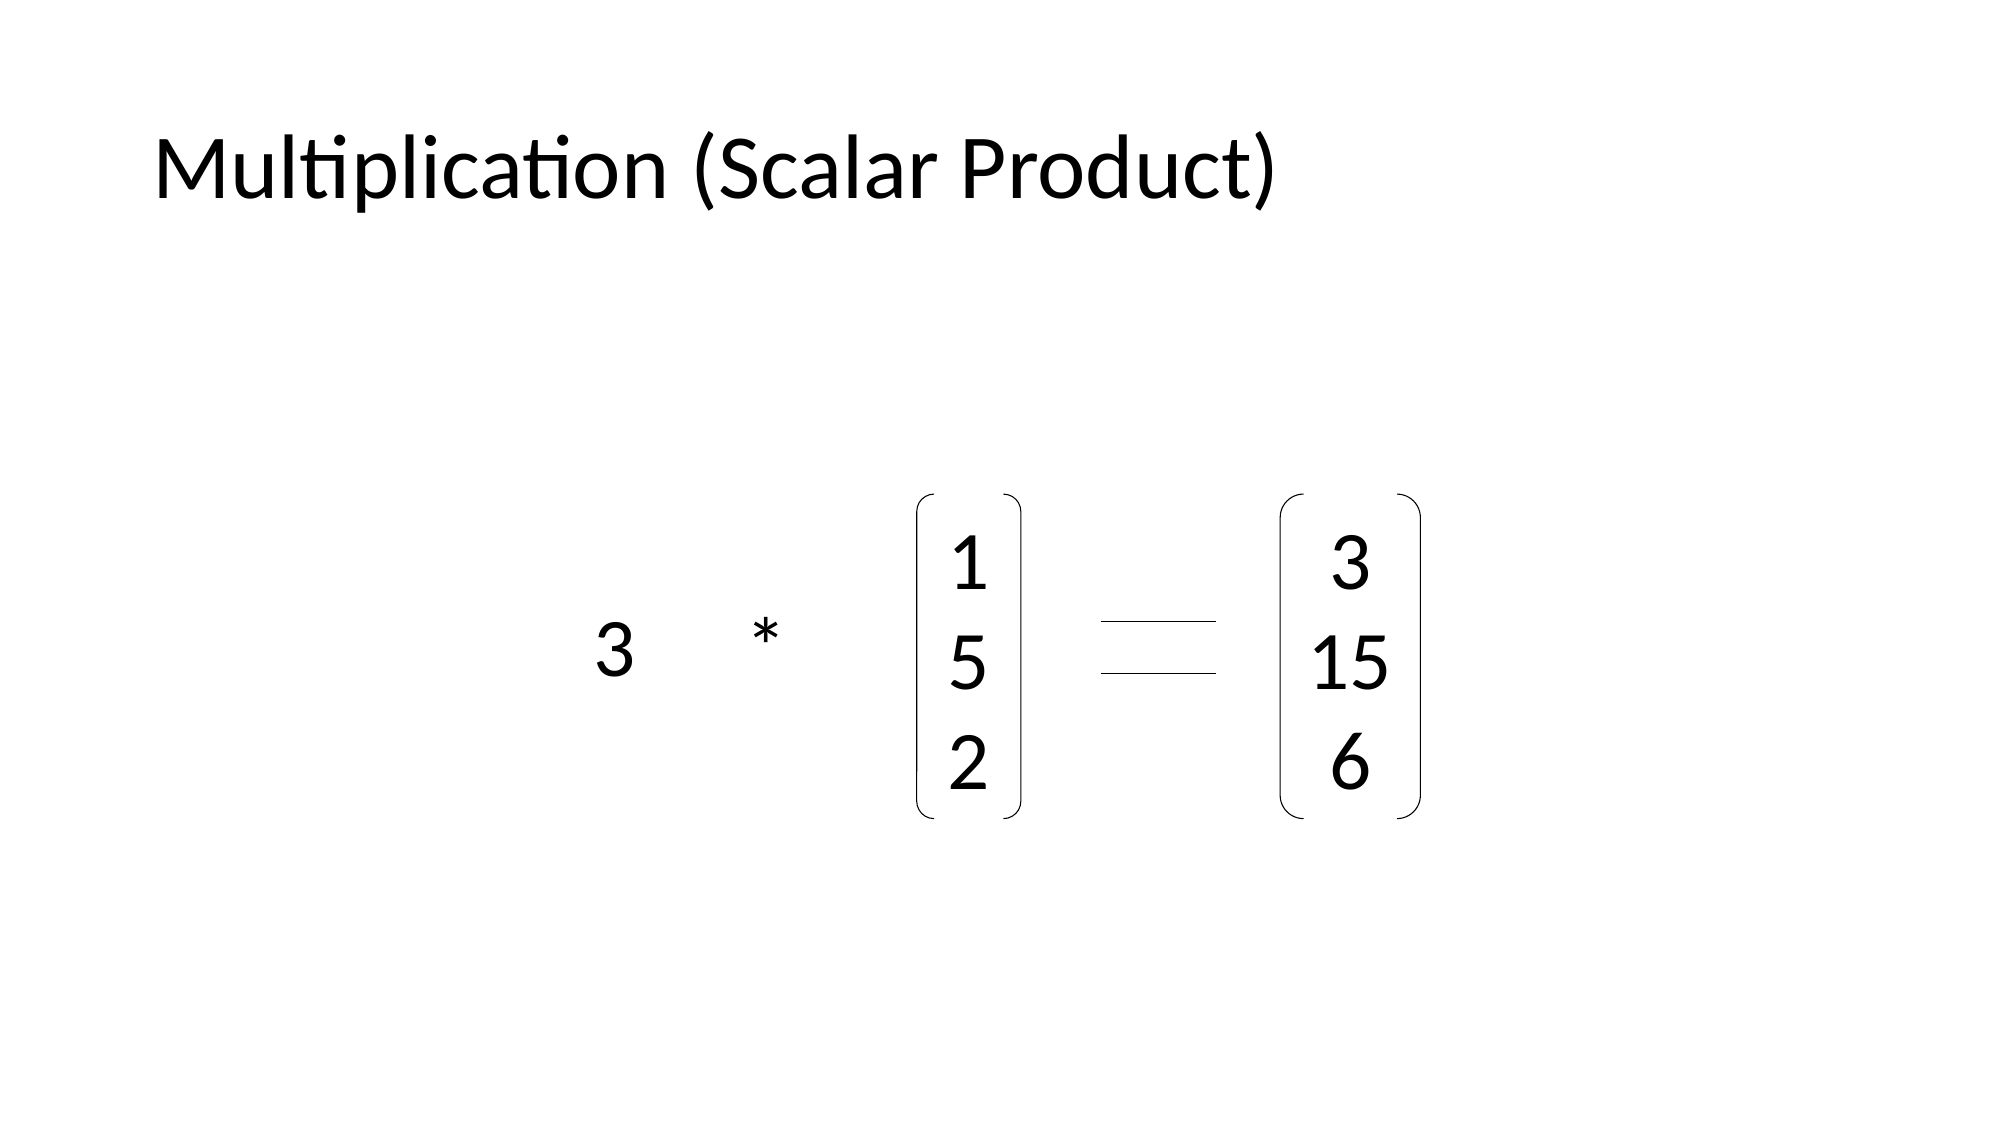

# Multiplication (Scalar Product)

1
5
2
3
15
6
3
*